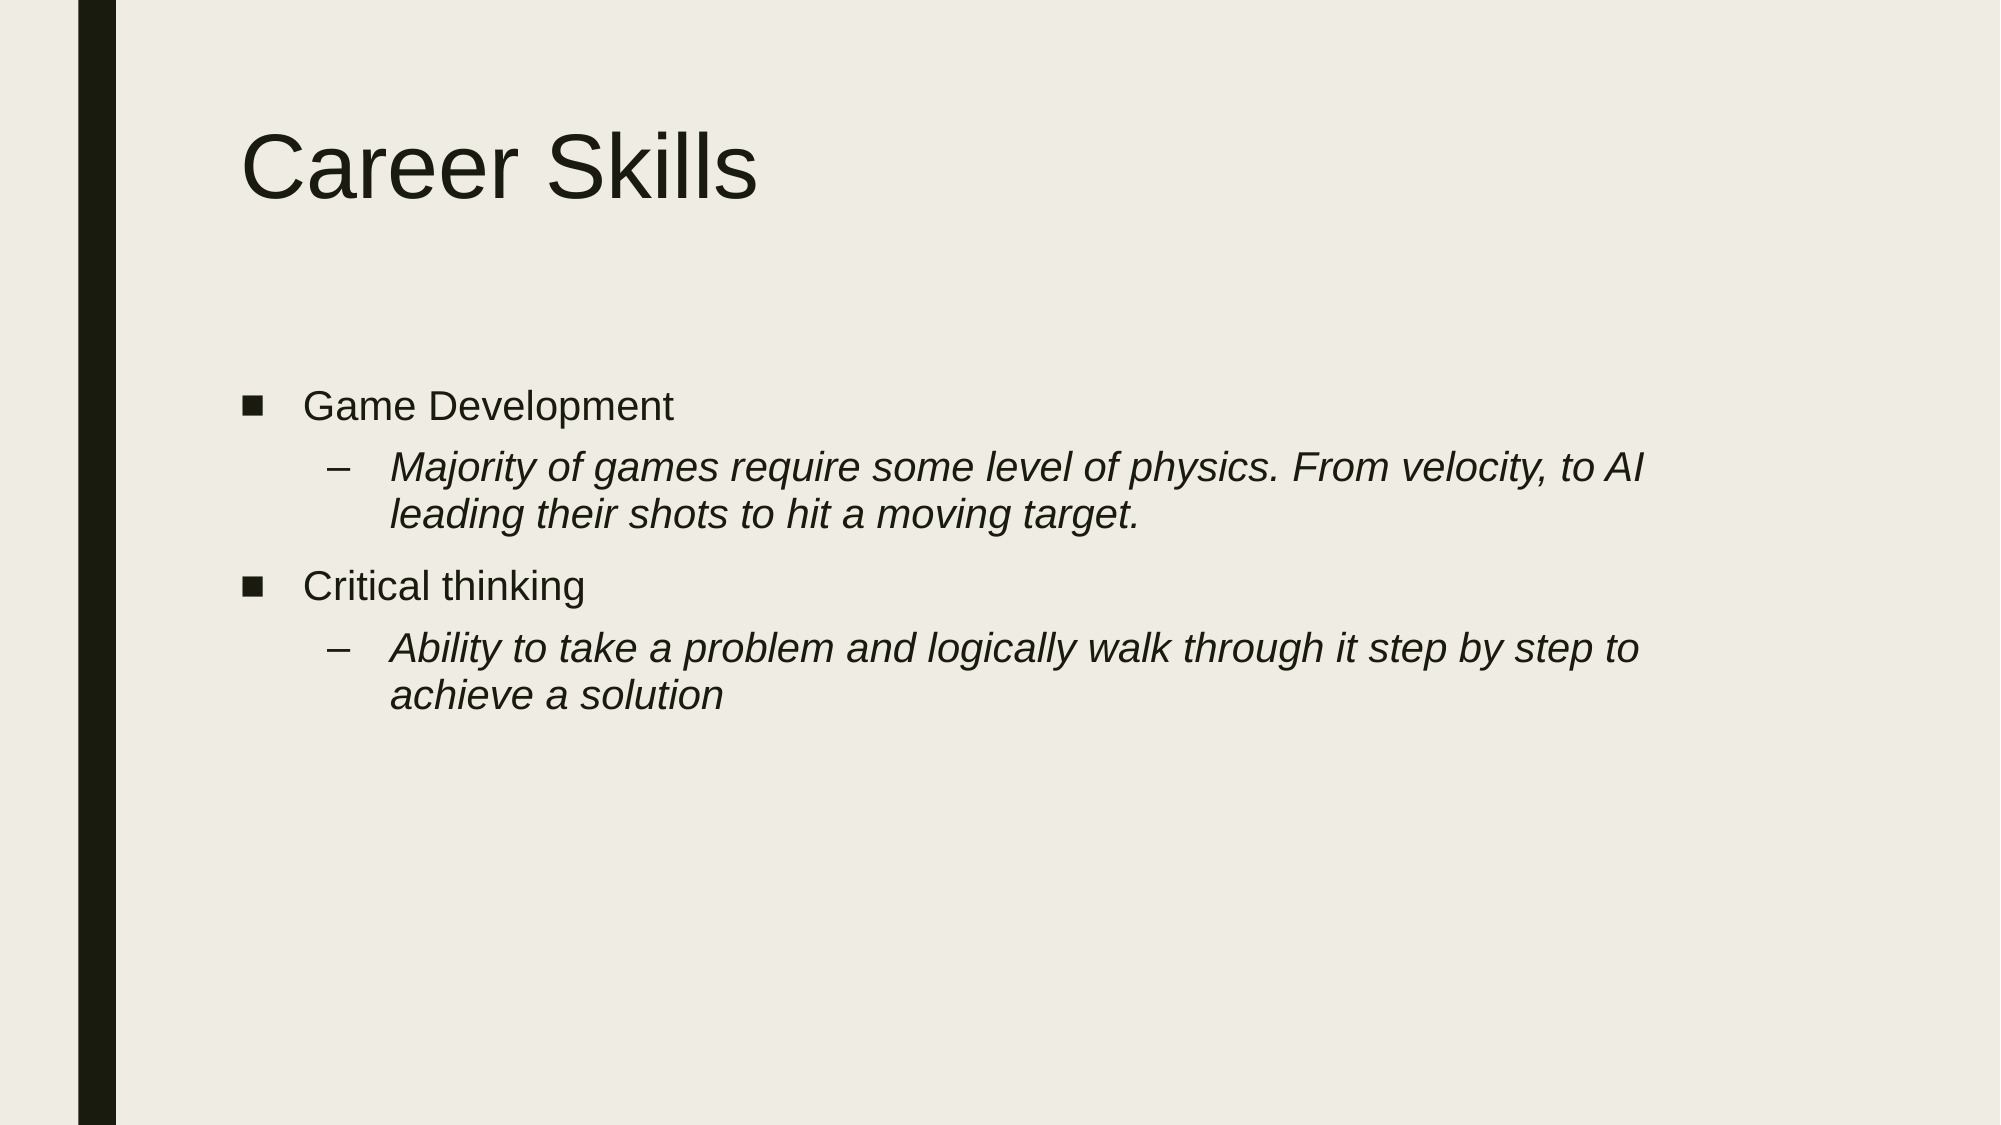

# Career Skills
Game Development
Majority of games require some level of physics. From velocity, to AI leading their shots to hit a moving target.
Critical thinking
Ability to take a problem and logically walk through it step by step to achieve a solution